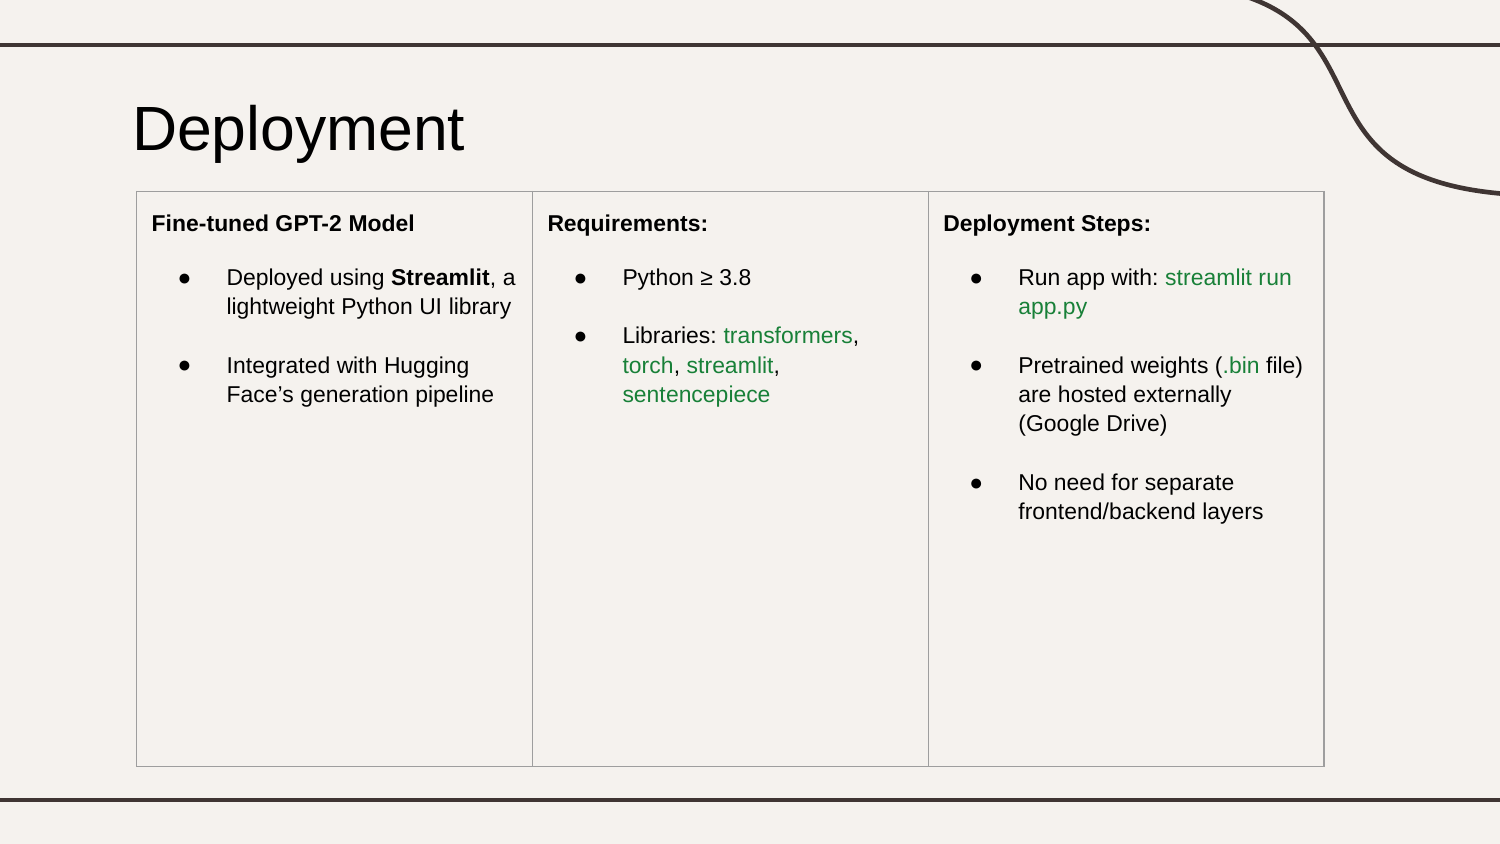

# Deployment
| Fine-tuned GPT-2 Model Deployed using Streamlit, a lightweight Python UI library Integrated with Hugging Face’s generation pipeline | Requirements: Python ≥ 3.8 Libraries: transformers, torch, streamlit, sentencepiece | Deployment Steps: Run app with: streamlit run app.py Pretrained weights (.bin file) are hosted externally (Google Drive) No need for separate frontend/backend layers |
| --- | --- | --- |